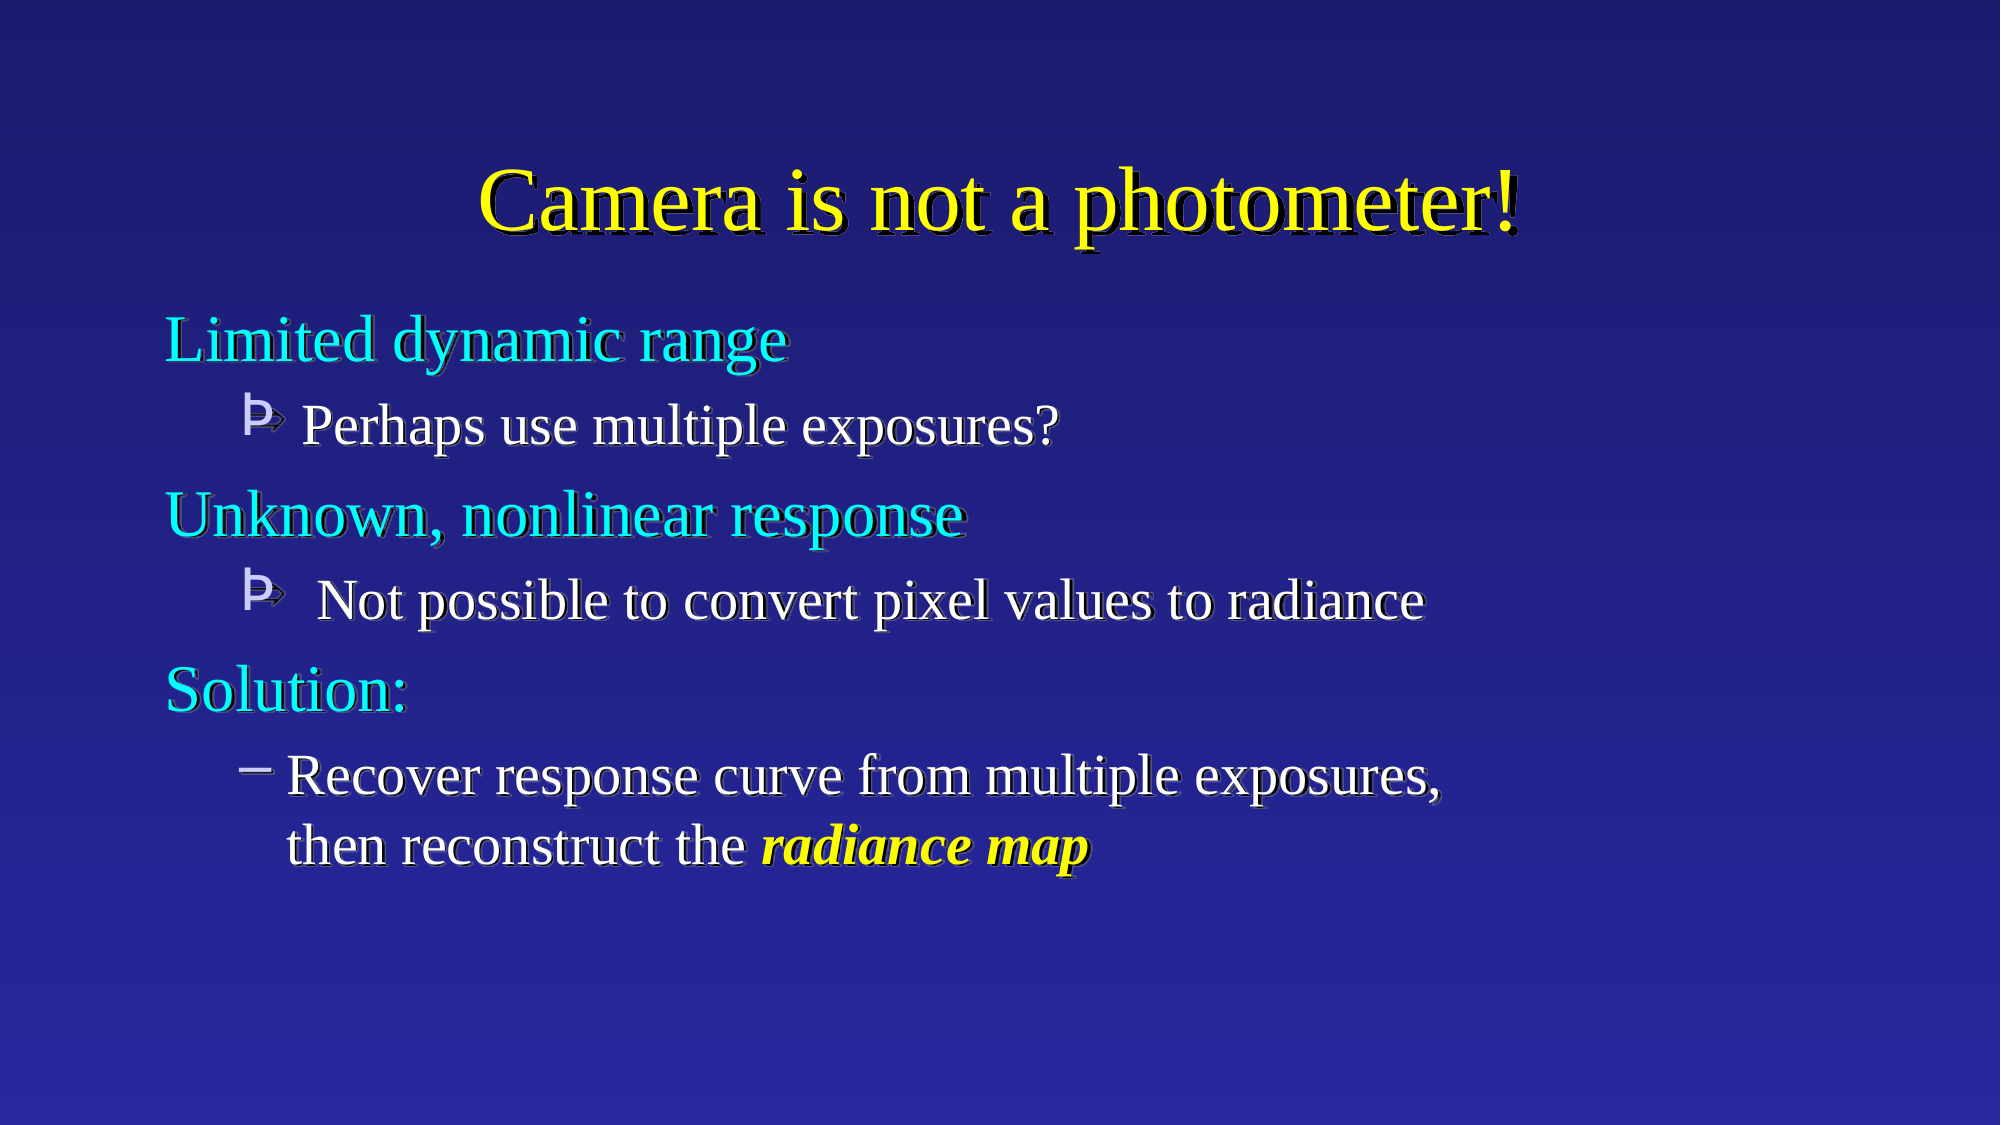

# Camera is not a photometer!
Limited dynamic range
 Perhaps use multiple exposures?
Unknown, nonlinear response
 Not possible to convert pixel values to radiance
Solution:
Recover response curve from multiple exposures,
then reconstruct the radiance map